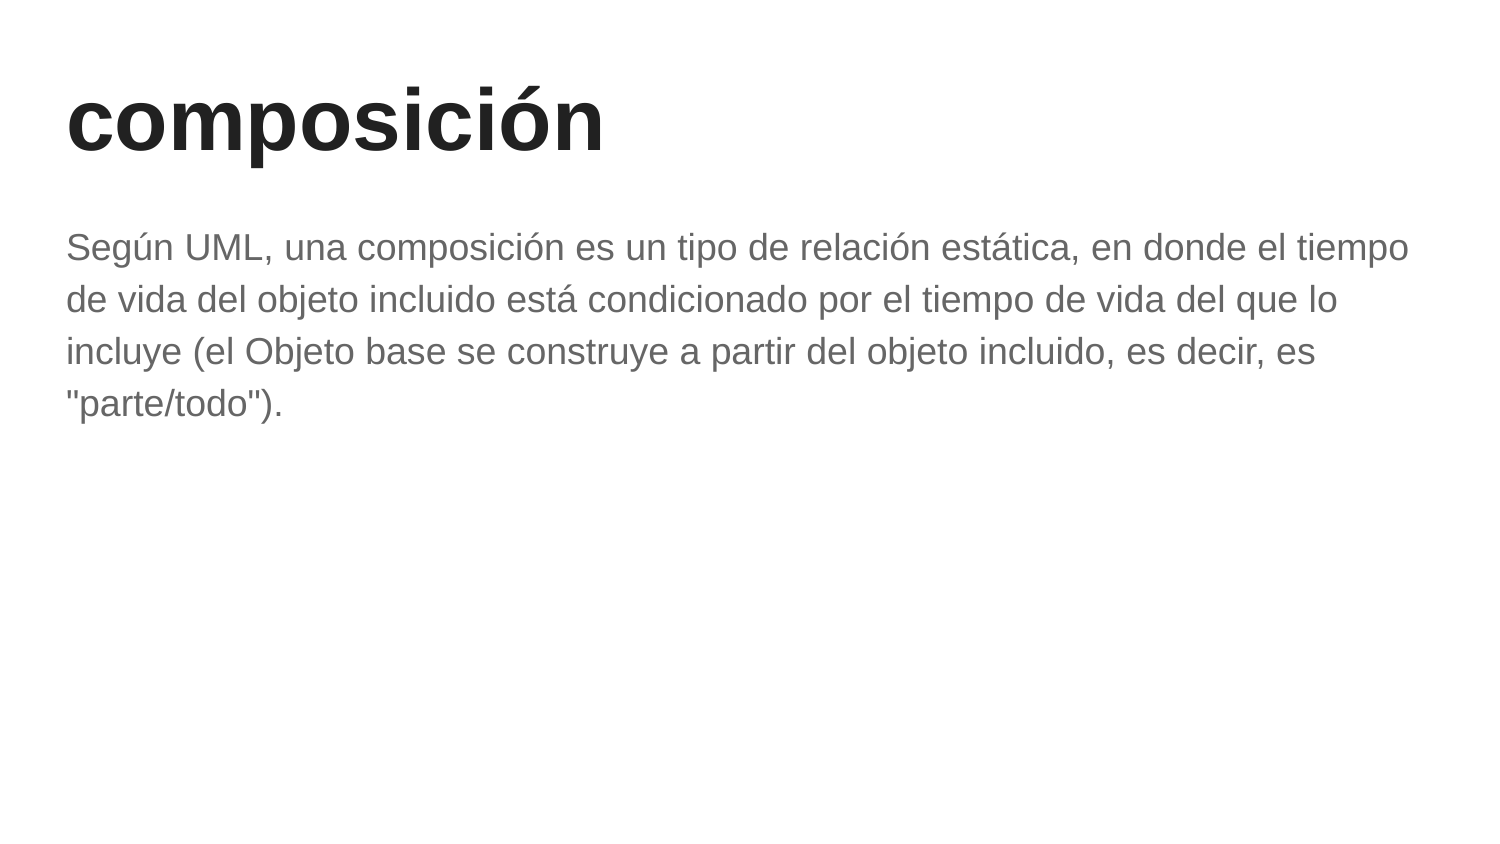

# composición
Según UML, una composición es un tipo de relación estática, en donde el tiempo de vida del objeto incluido está condicionado por el tiempo de vida del que lo incluye (el Objeto base se construye a partir del objeto incluido, es decir, es "parte/todo").